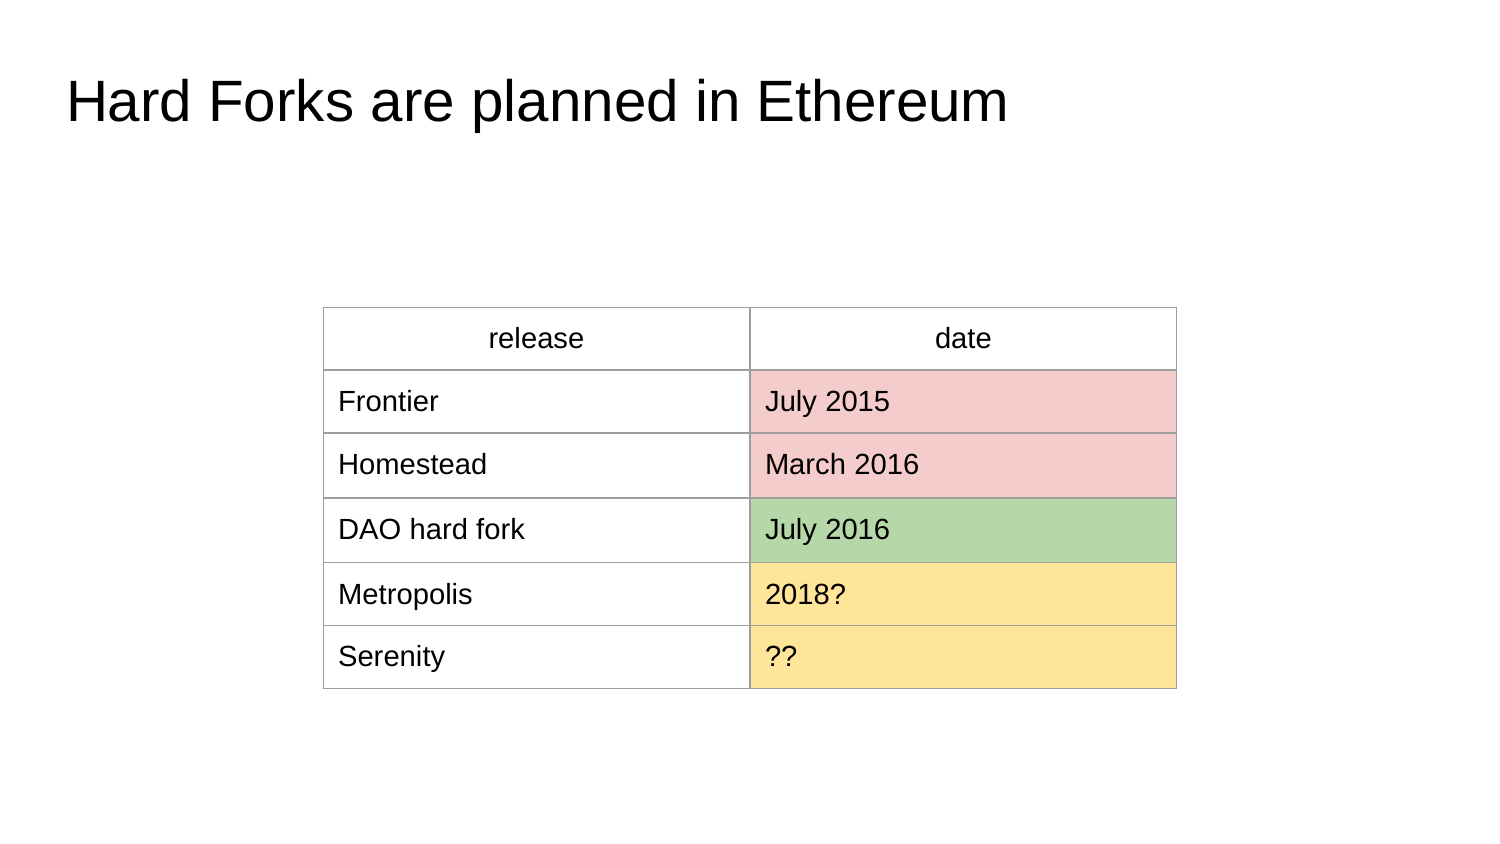

# Hard Forks are planned in Ethereum
| release | date |
| --- | --- |
| Frontier | July 2015 |
| Homestead | March 2016 |
| DAO hard fork | July 2016 |
| Metropolis | 2018? |
| Serenity | ?? |